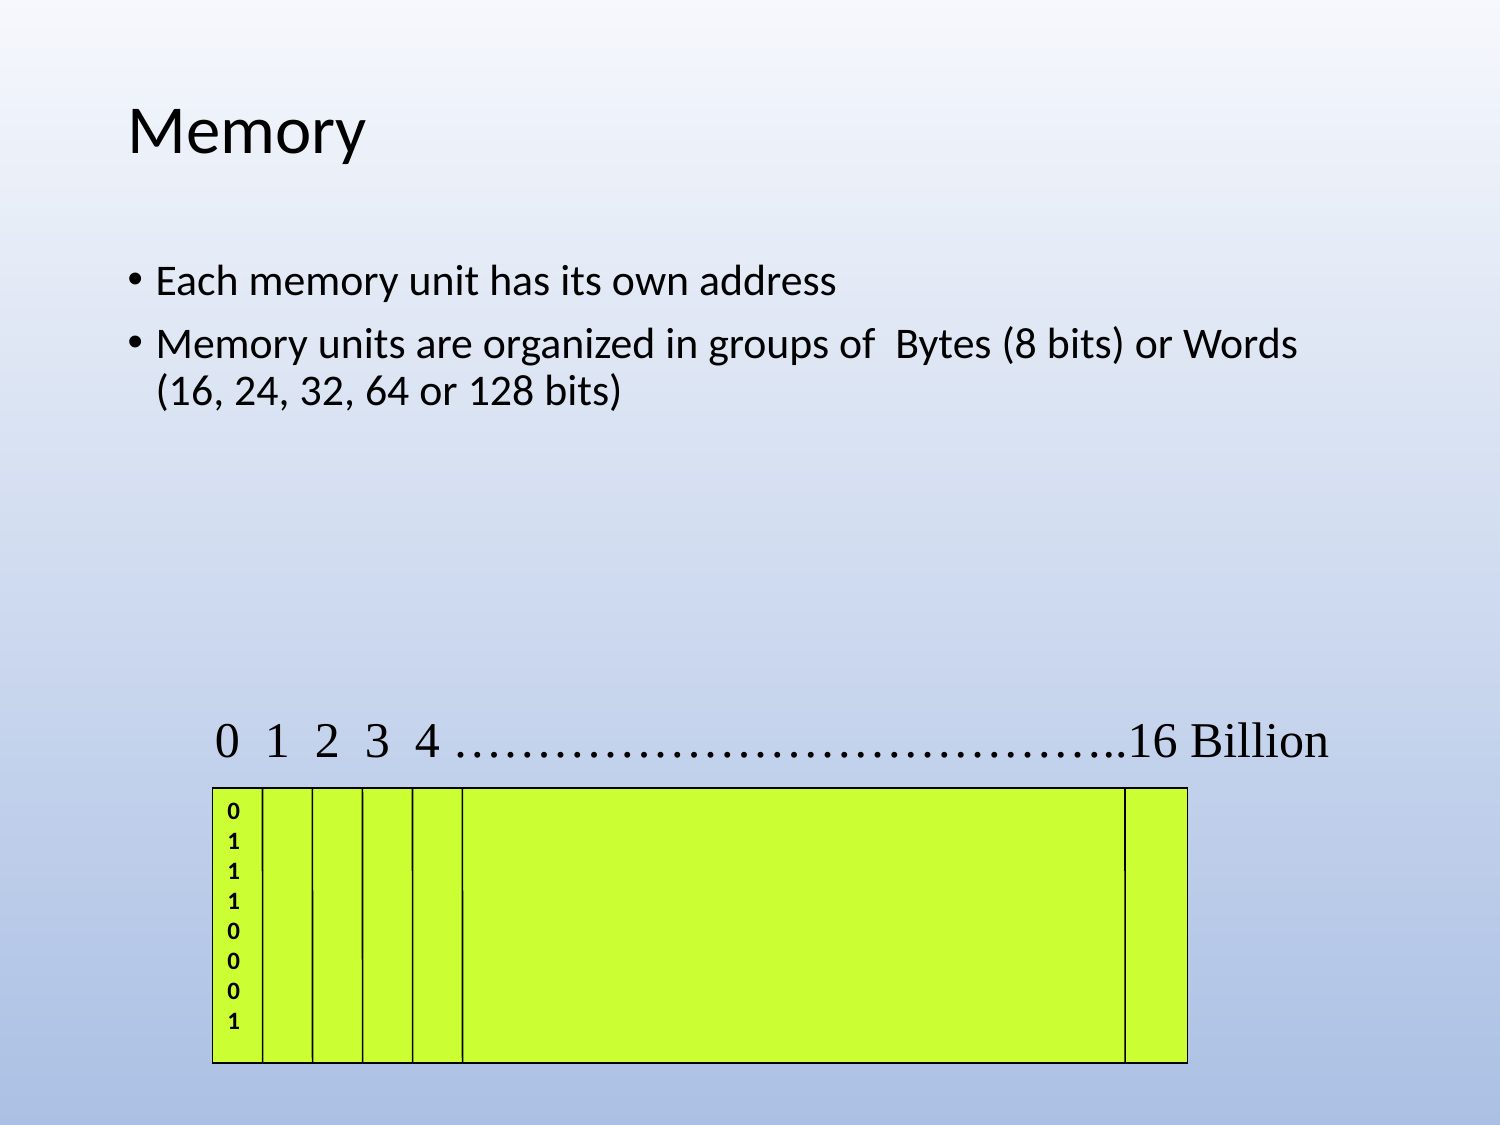

# Memory
Each memory unit has its own address
Memory units are organized in groups of  Bytes (8 bits) or Words (16, 24, 32, 64 or 128 bits)
0  1  2  3  4 …………………………………..16 Billion
0
1
1
1
0
0
0
1